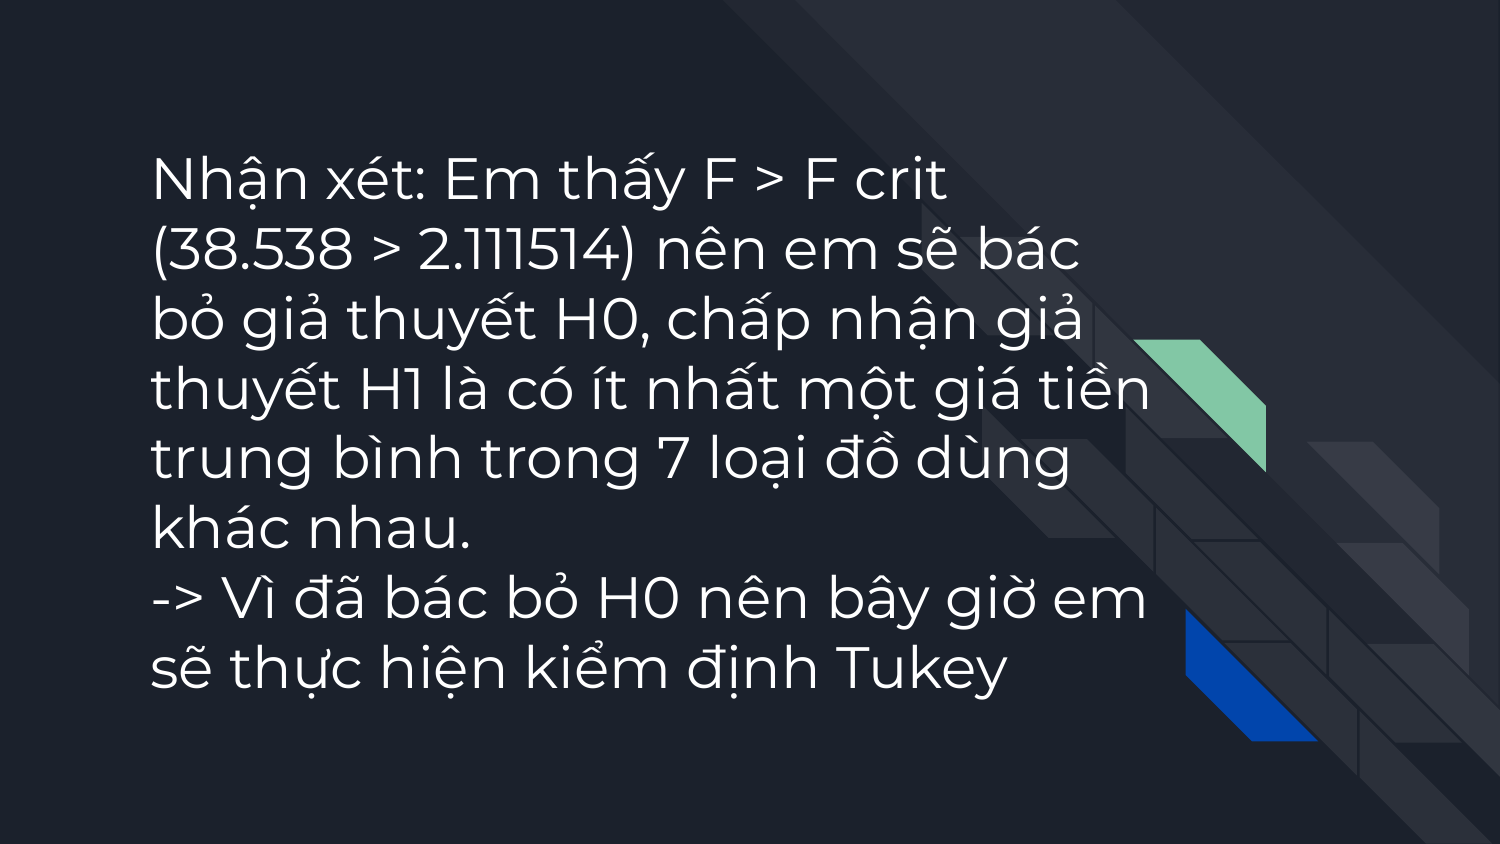

# Nhận xét: Em thấy F > F crit (38.538 > 2.111514) nên em sẽ bác bỏ giả thuyết H0, chấp nhận giả thuyết H1 là có ít nhất một giá tiền trung bình trong 7 loại đồ dùng khác nhau.
-> Vì đã bác bỏ H0 nên bây giờ em sẽ thực hiện kiểm định Tukey